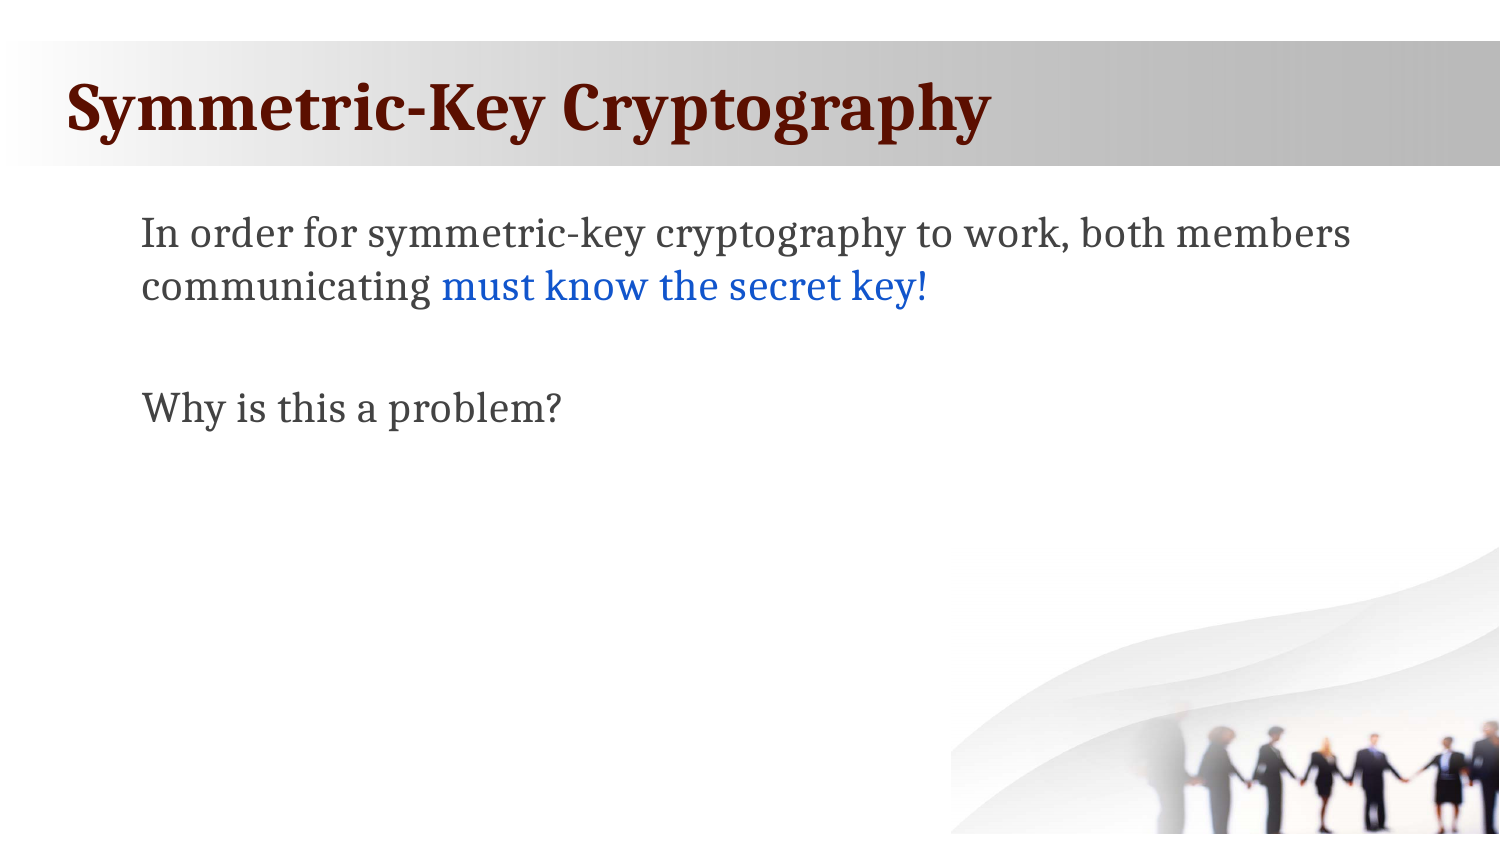

# Symmetric-Key Cryptography
In order for symmetric-key cryptography to work, both members communicating must know the secret key!

Why is this a problem?